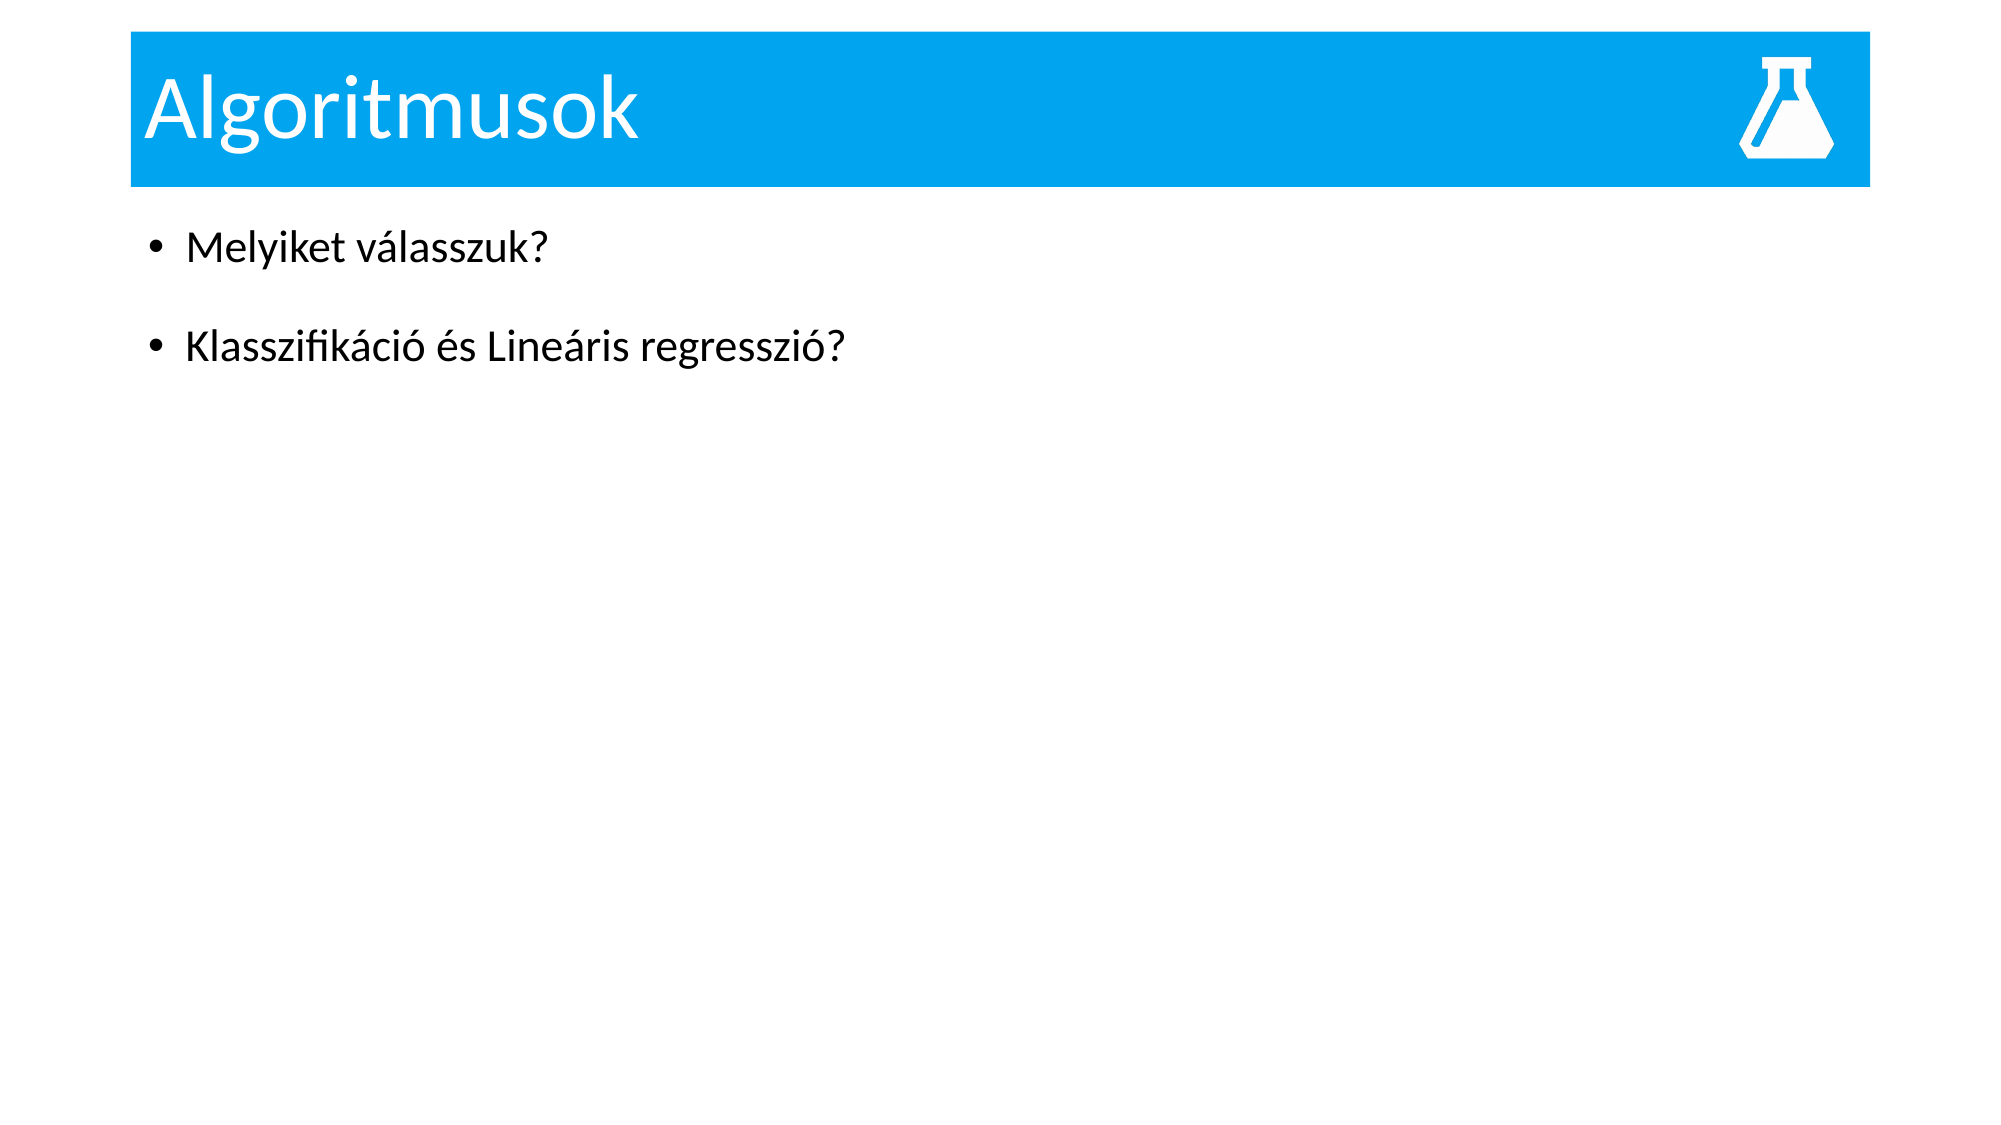

# Algoritmusok
Melyiket válasszuk?

Klasszifikáció és Lineáris regresszió?